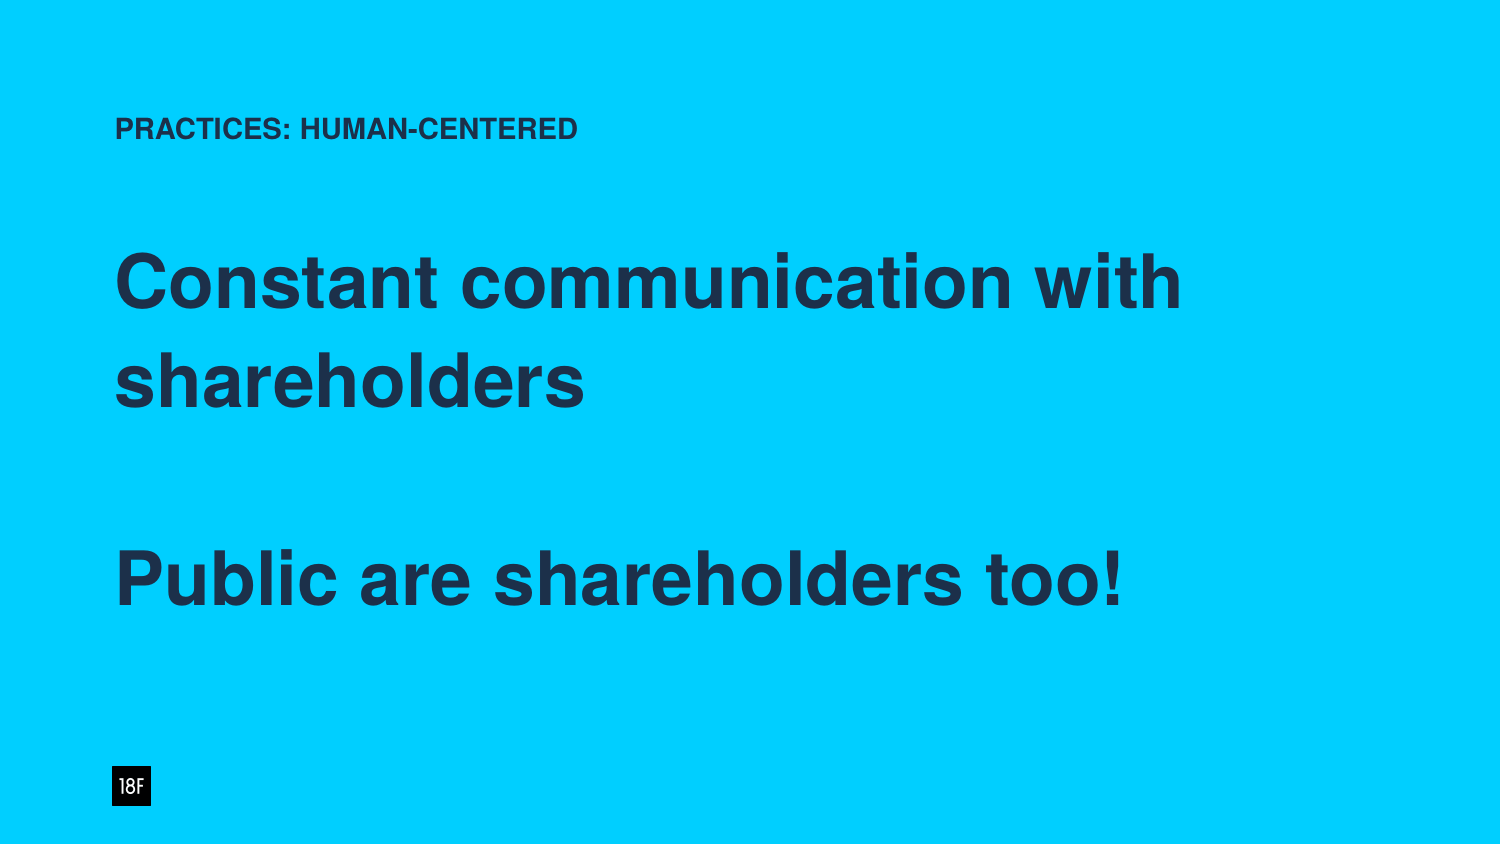

PRACTICES: HUMAN-CENTERED
Constant communication with
shareholders

Public are shareholders too!